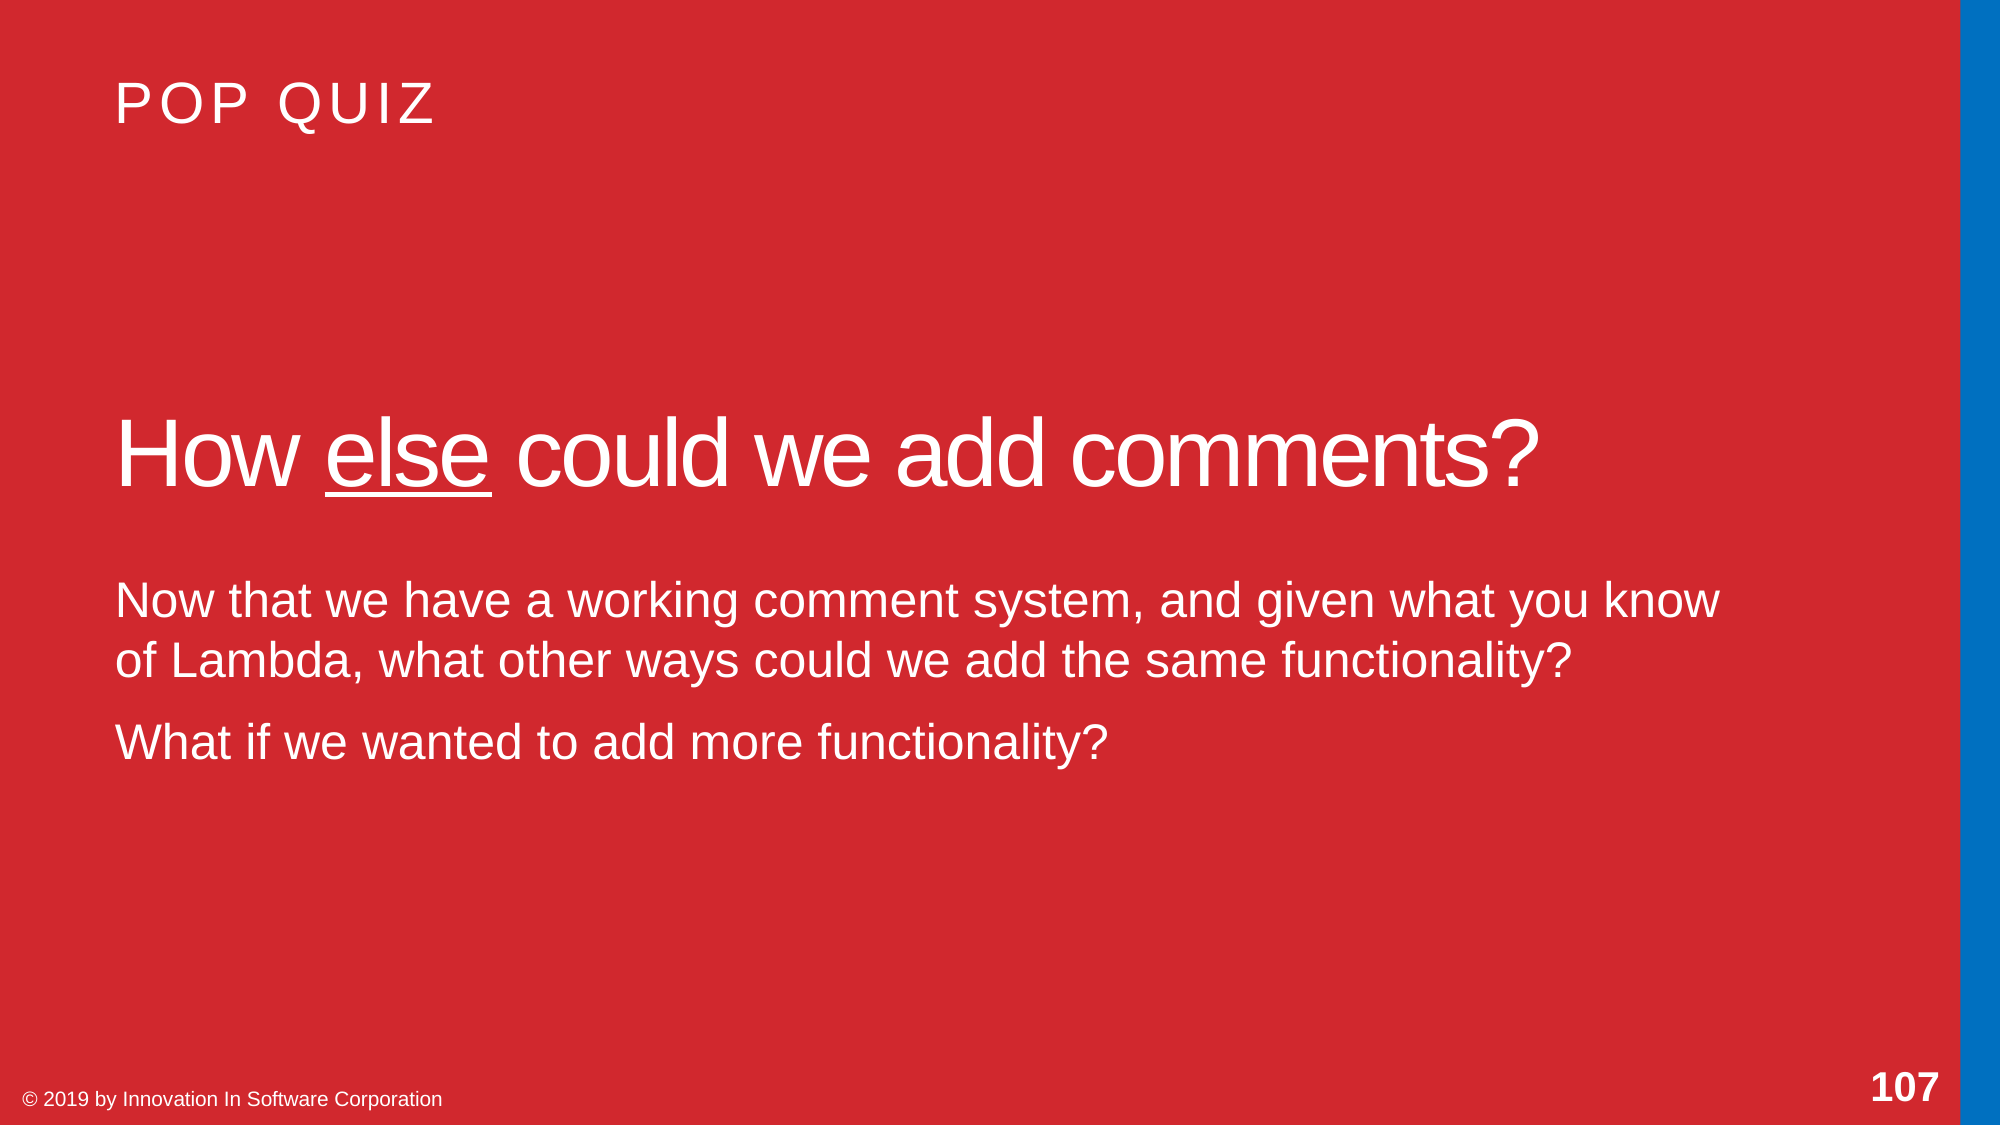

# How else could we add comments?
Now that we have a working comment system, and given what you know of Lambda, what other ways could we add the same functionality?
What if we wanted to add more functionality?
107
© 2019 by Innovation In Software Corporation